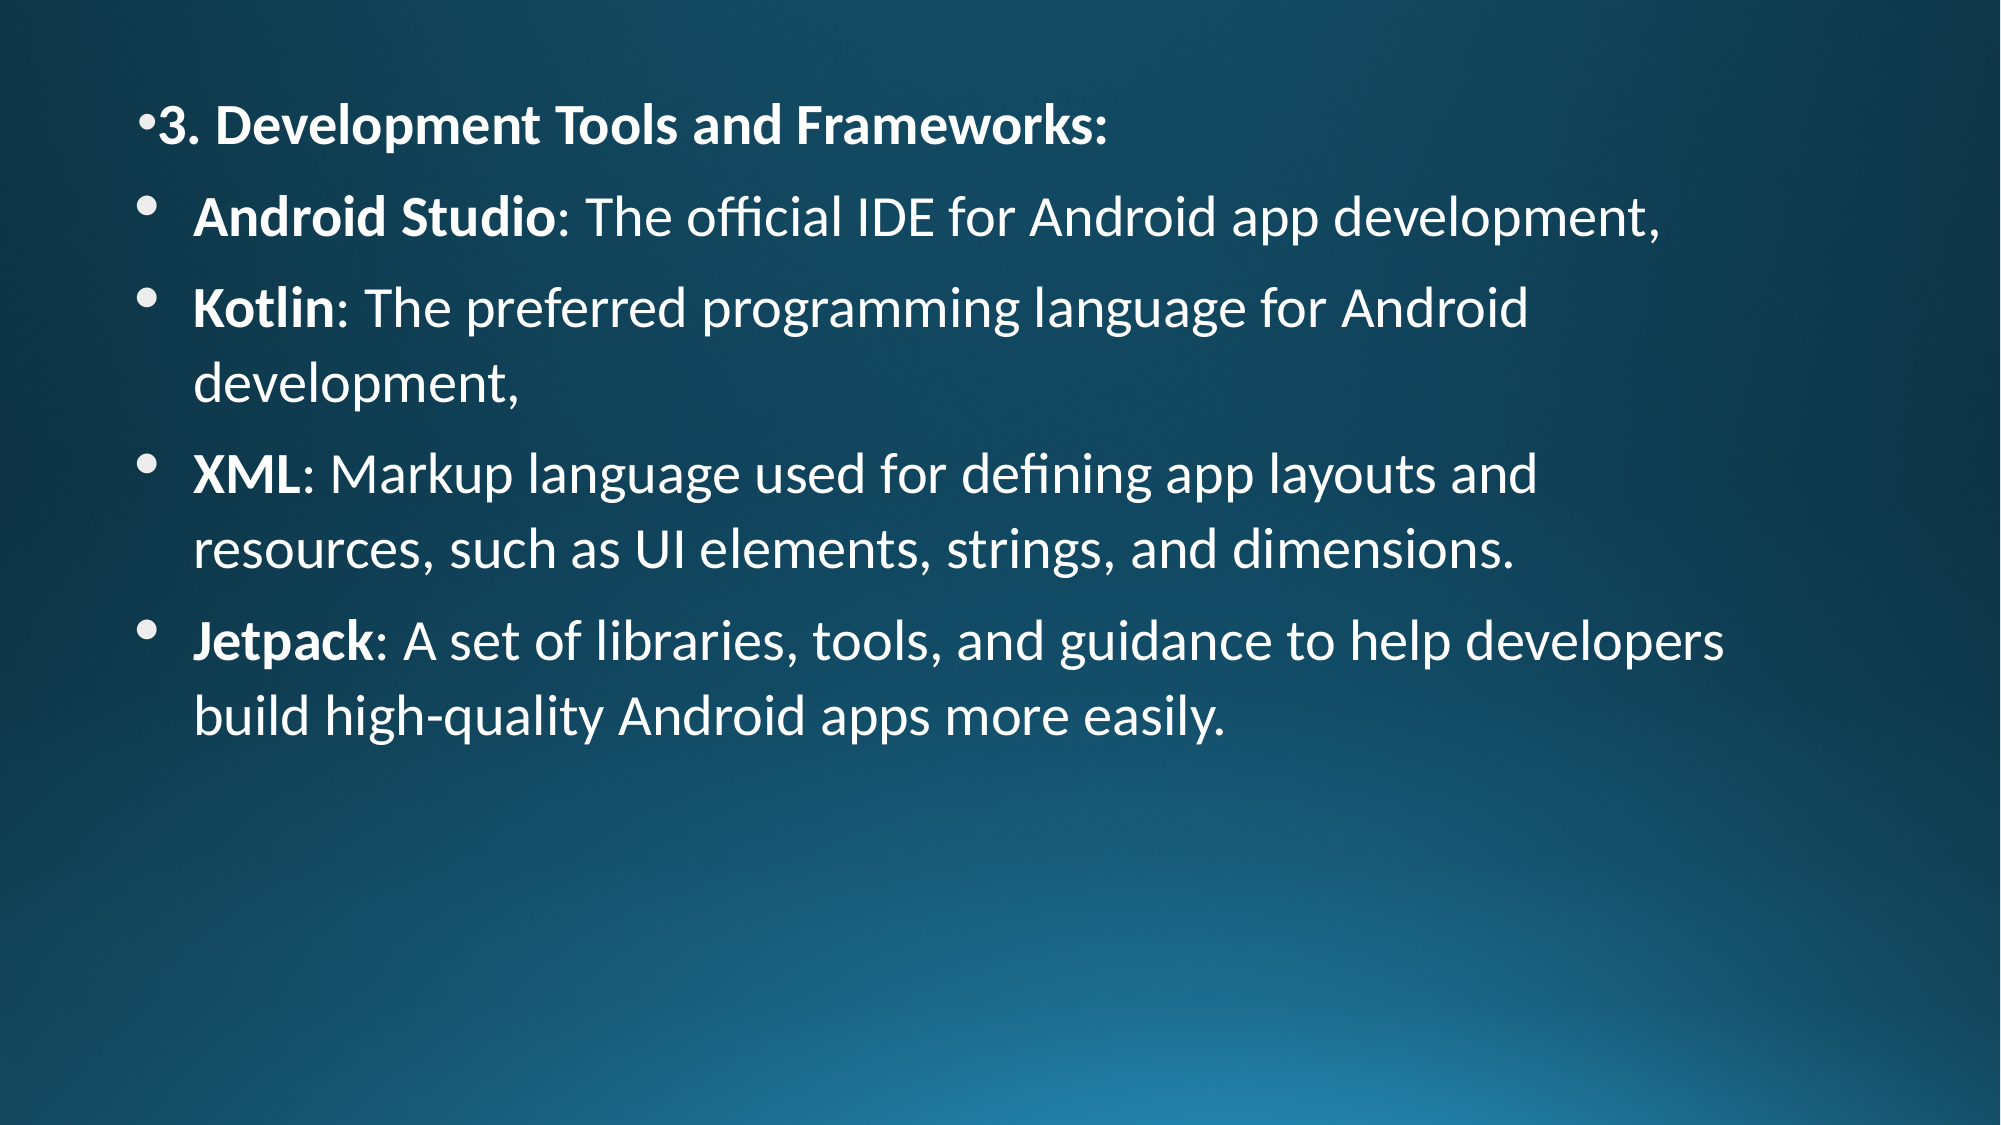

3. Development Tools and Frameworks:
Android Studio: The official IDE for Android app development,
Kotlin: The preferred programming language for Android development,
XML: Markup language used for defining app layouts and resources, such as UI elements, strings, and dimensions.
Jetpack: A set of libraries, tools, and guidance to help developers build high-quality Android apps more easily.